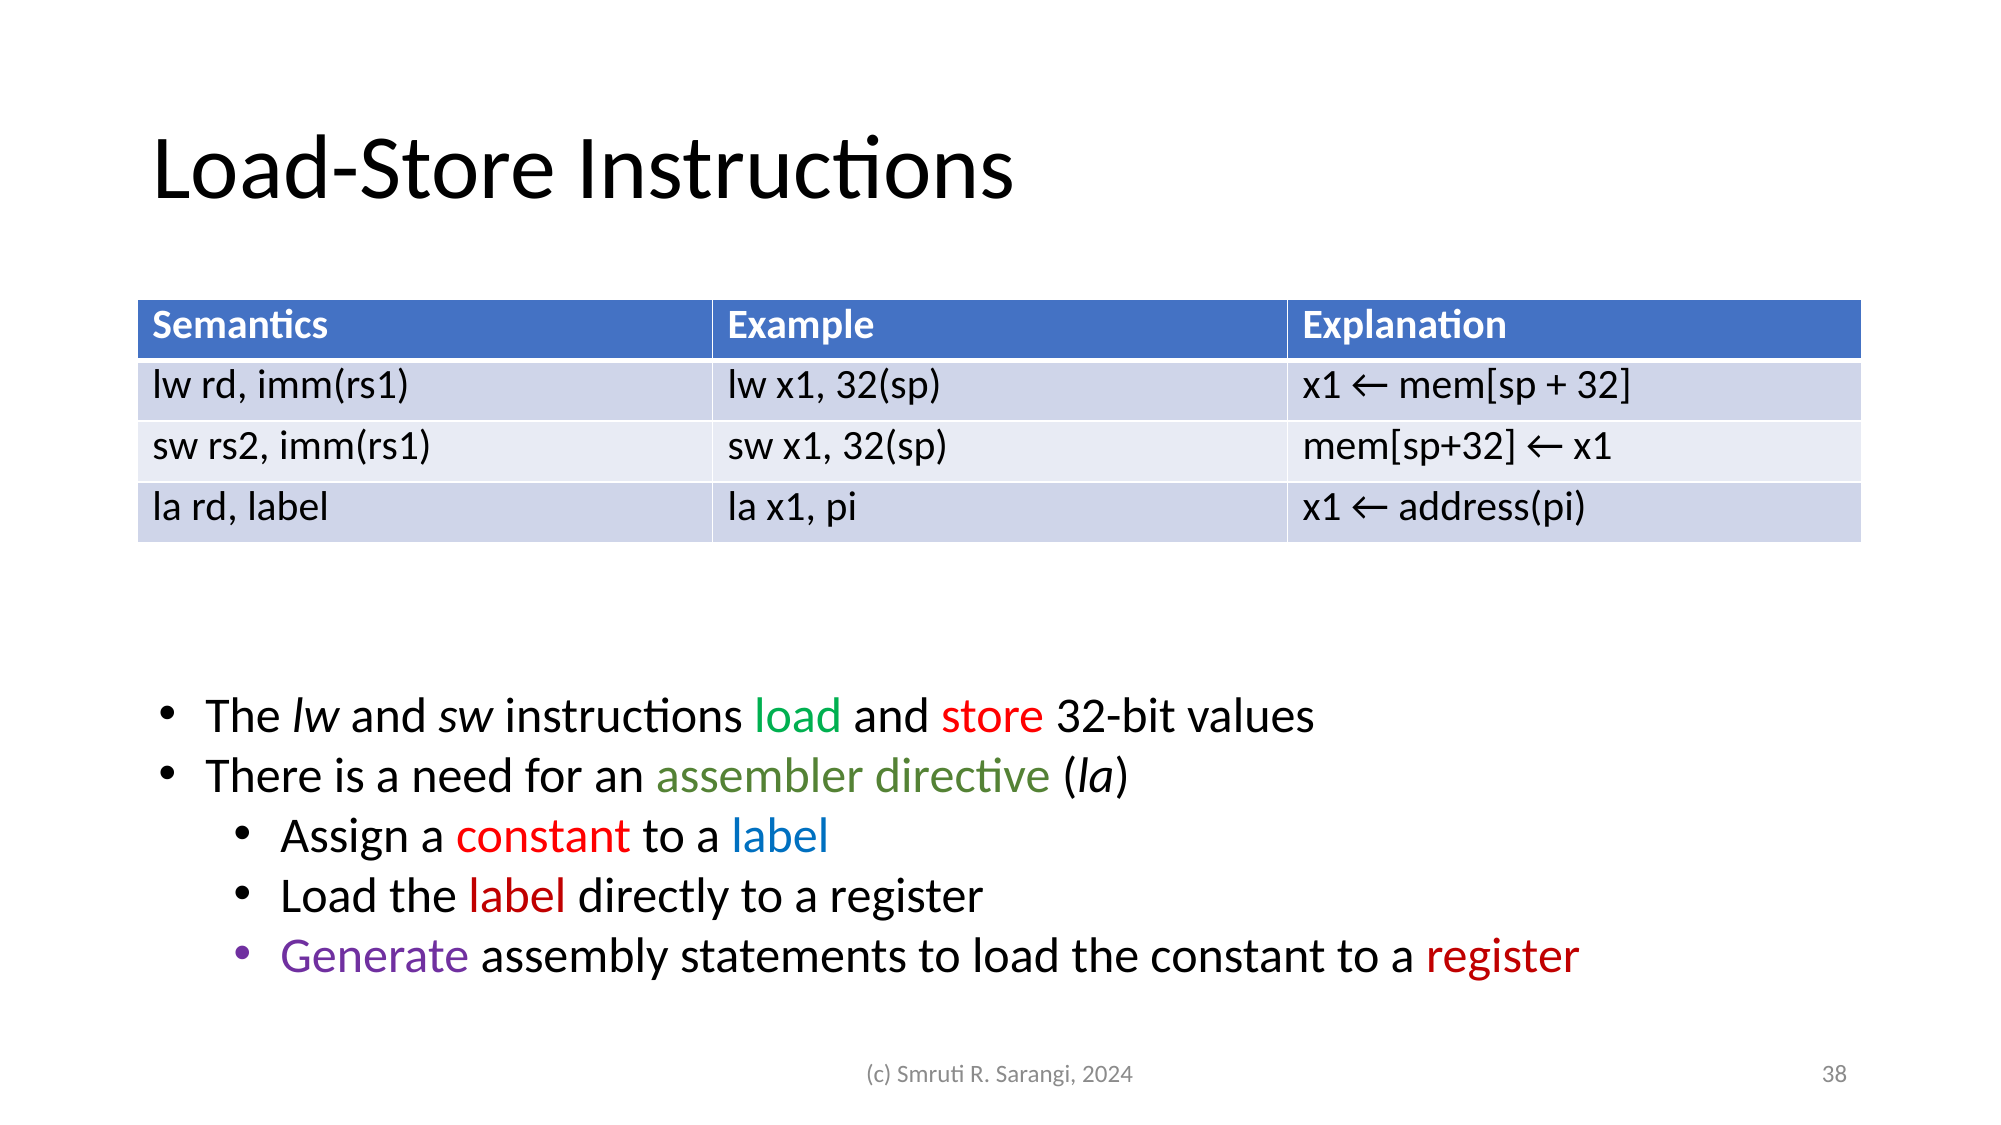

# Load-Store Instructions
| Semantics | Example | Explanation |
| --- | --- | --- |
| lw rd, imm(rs1) | lw x1, 32(sp) | x1 ← mem[sp + 32] |
| sw rs2, imm(rs1) | sw x1, 32(sp) | mem[sp+32] ← x1 |
| la rd, label | la x1, pi | x1 ← address(pi) |
The lw and sw instructions load and store 32-bit values
There is a need for an assembler directive (la)
Assign a constant to a label
Load the label directly to a register
Generate assembly statements to load the constant to a register
(c) Smruti R. Sarangi, 2024
38